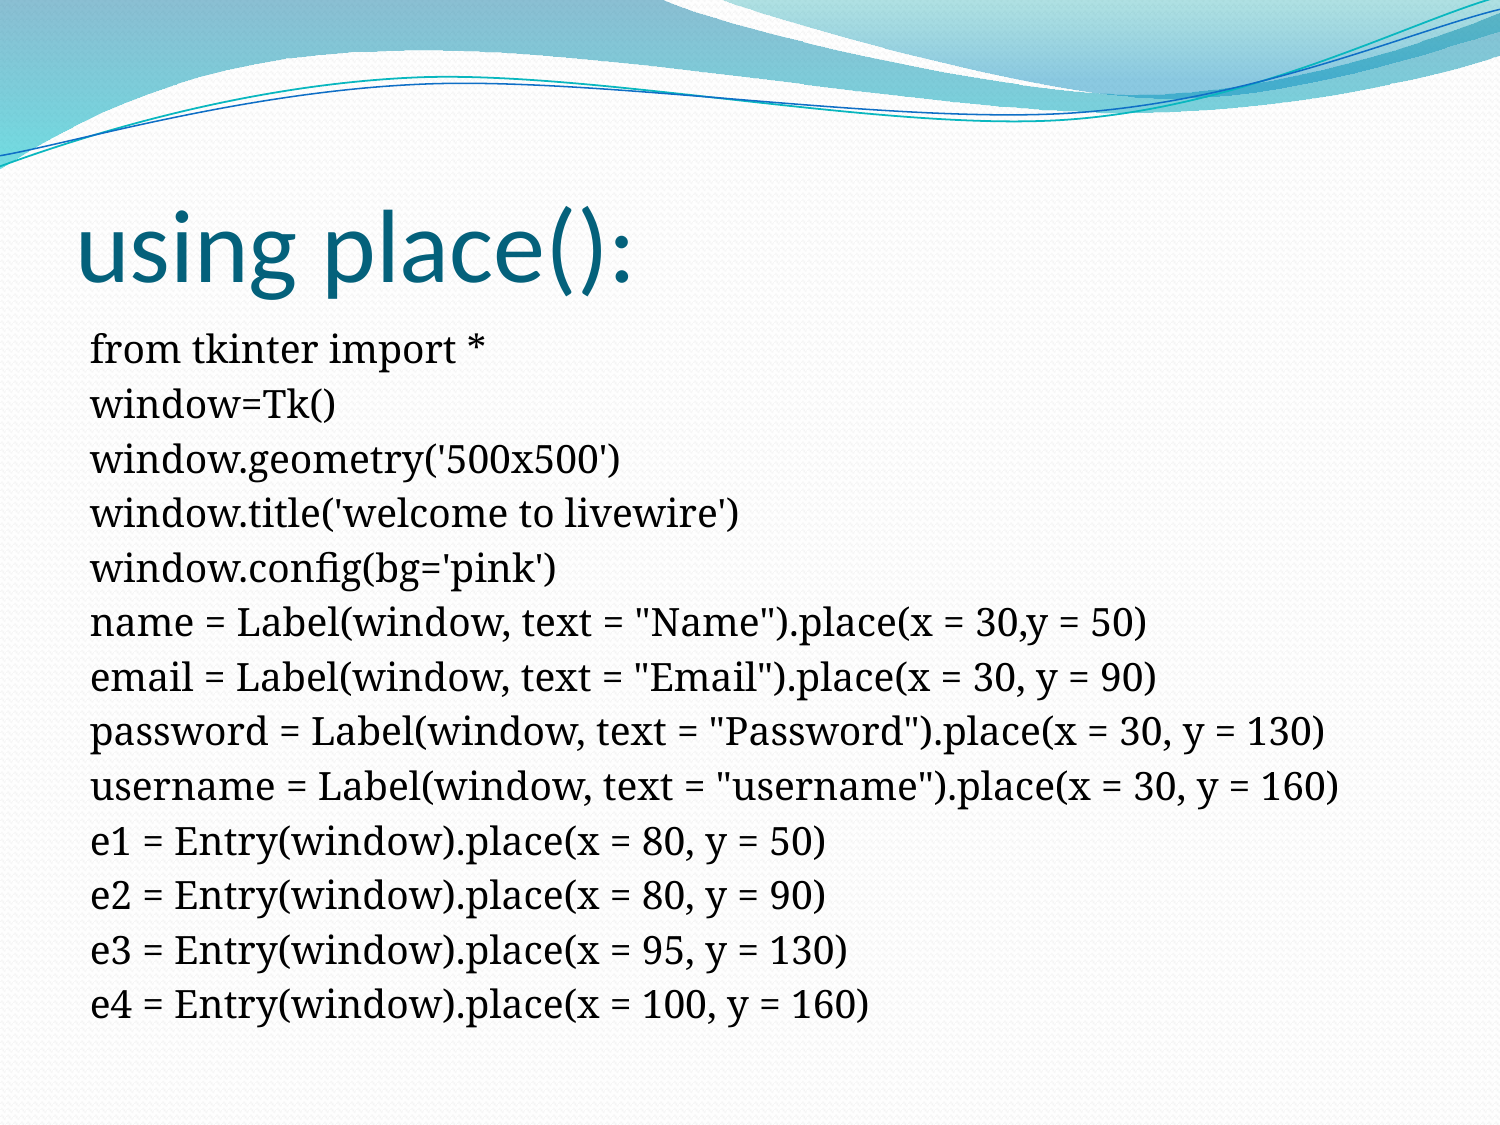

# using place():
from tkinter import *
window=Tk()
window.geometry('500x500')
window.title('welcome to livewire')
window.config(bg='pink')
name = Label(window, text = "Name").place(x = 30,y = 50)
email = Label(window, text = "Email").place(x = 30, y = 90)
password = Label(window, text = "Password").place(x = 30, y = 130)
username = Label(window, text = "username").place(x = 30, y = 160)
e1 = Entry(window).place(x = 80, y = 50)
e2 = Entry(window).place(x = 80, y = 90)
e3 = Entry(window).place(x = 95, y = 130)
e4 = Entry(window).place(x = 100, y = 160)